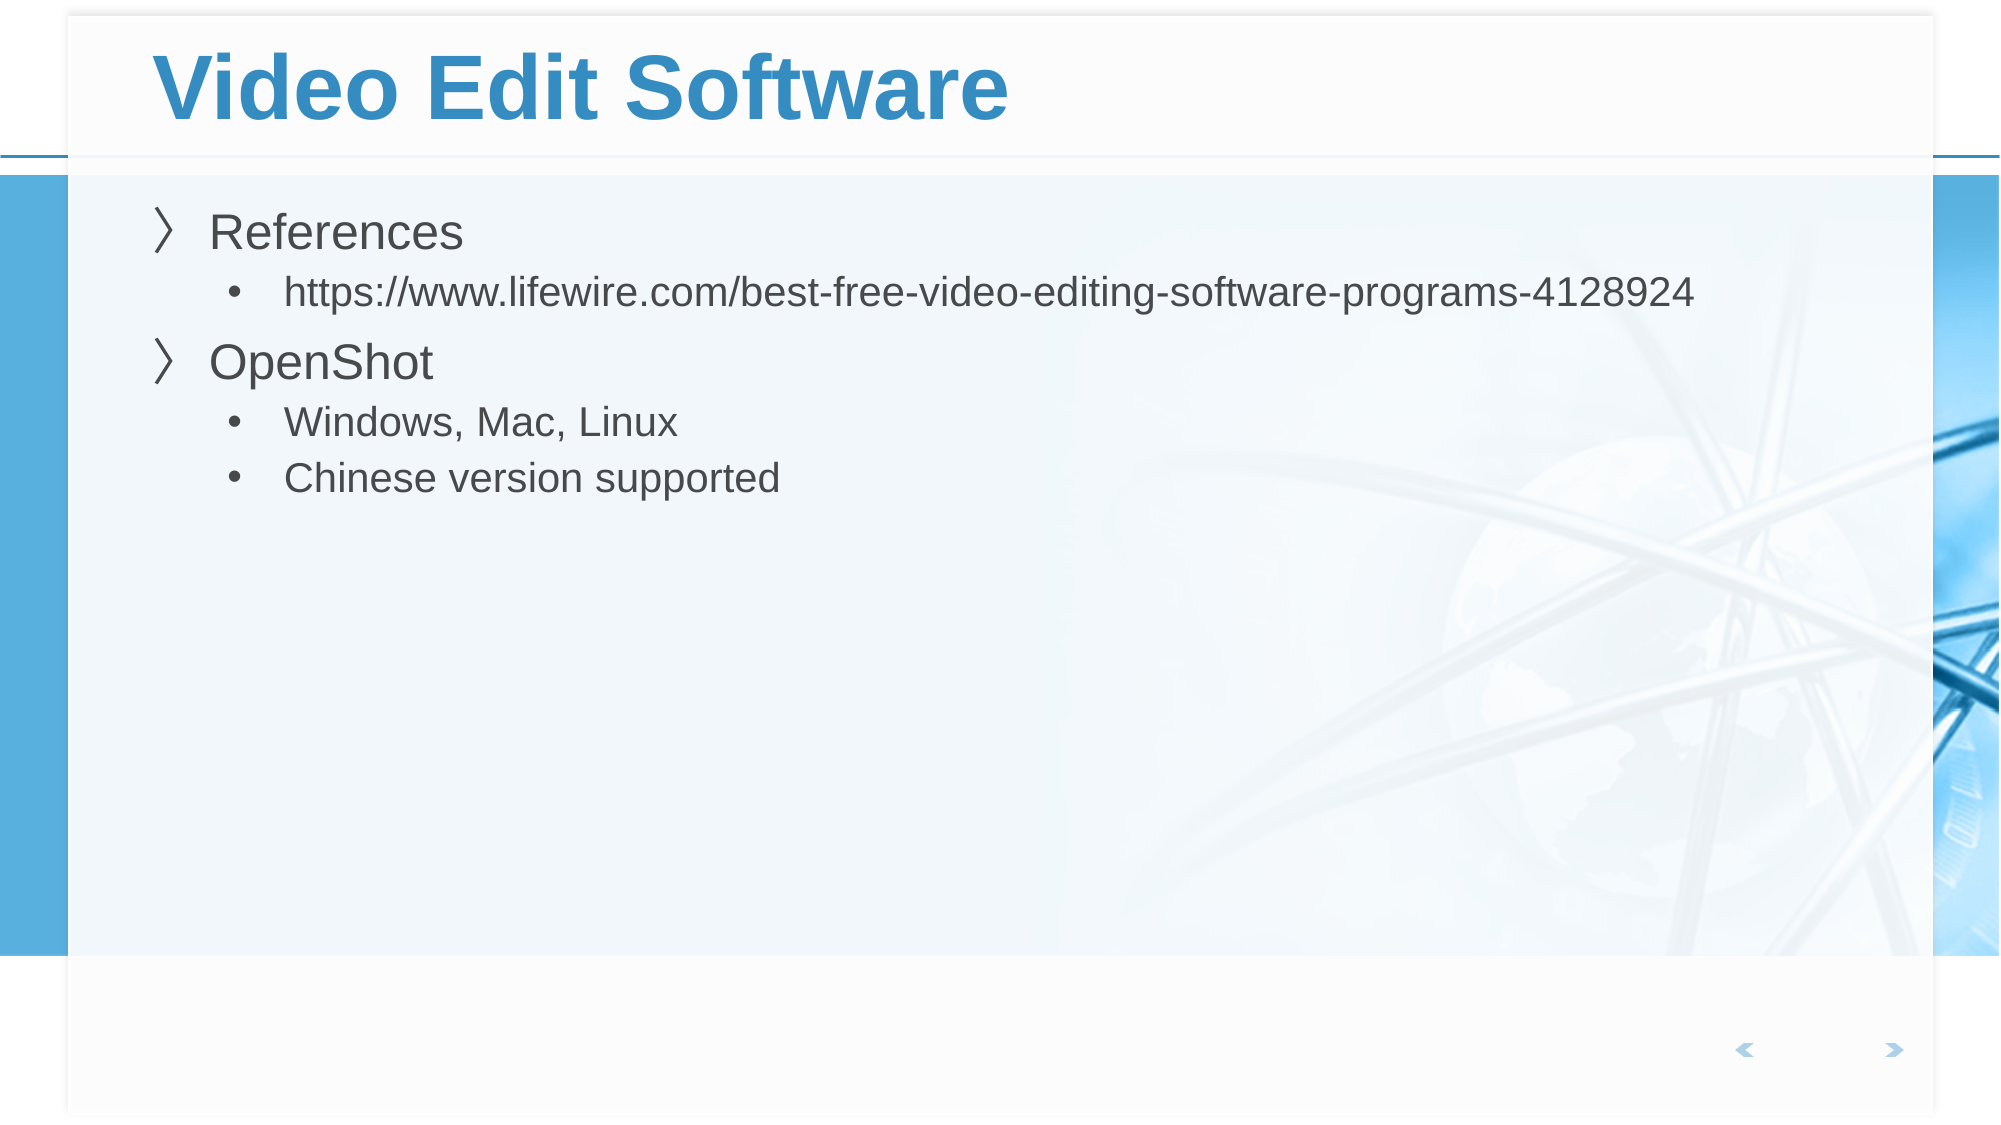

# Video Edit Software
References
https://www.lifewire.com/best-free-video-editing-software-programs-4128924
OpenShot
Windows, Mac, Linux
Chinese version supported